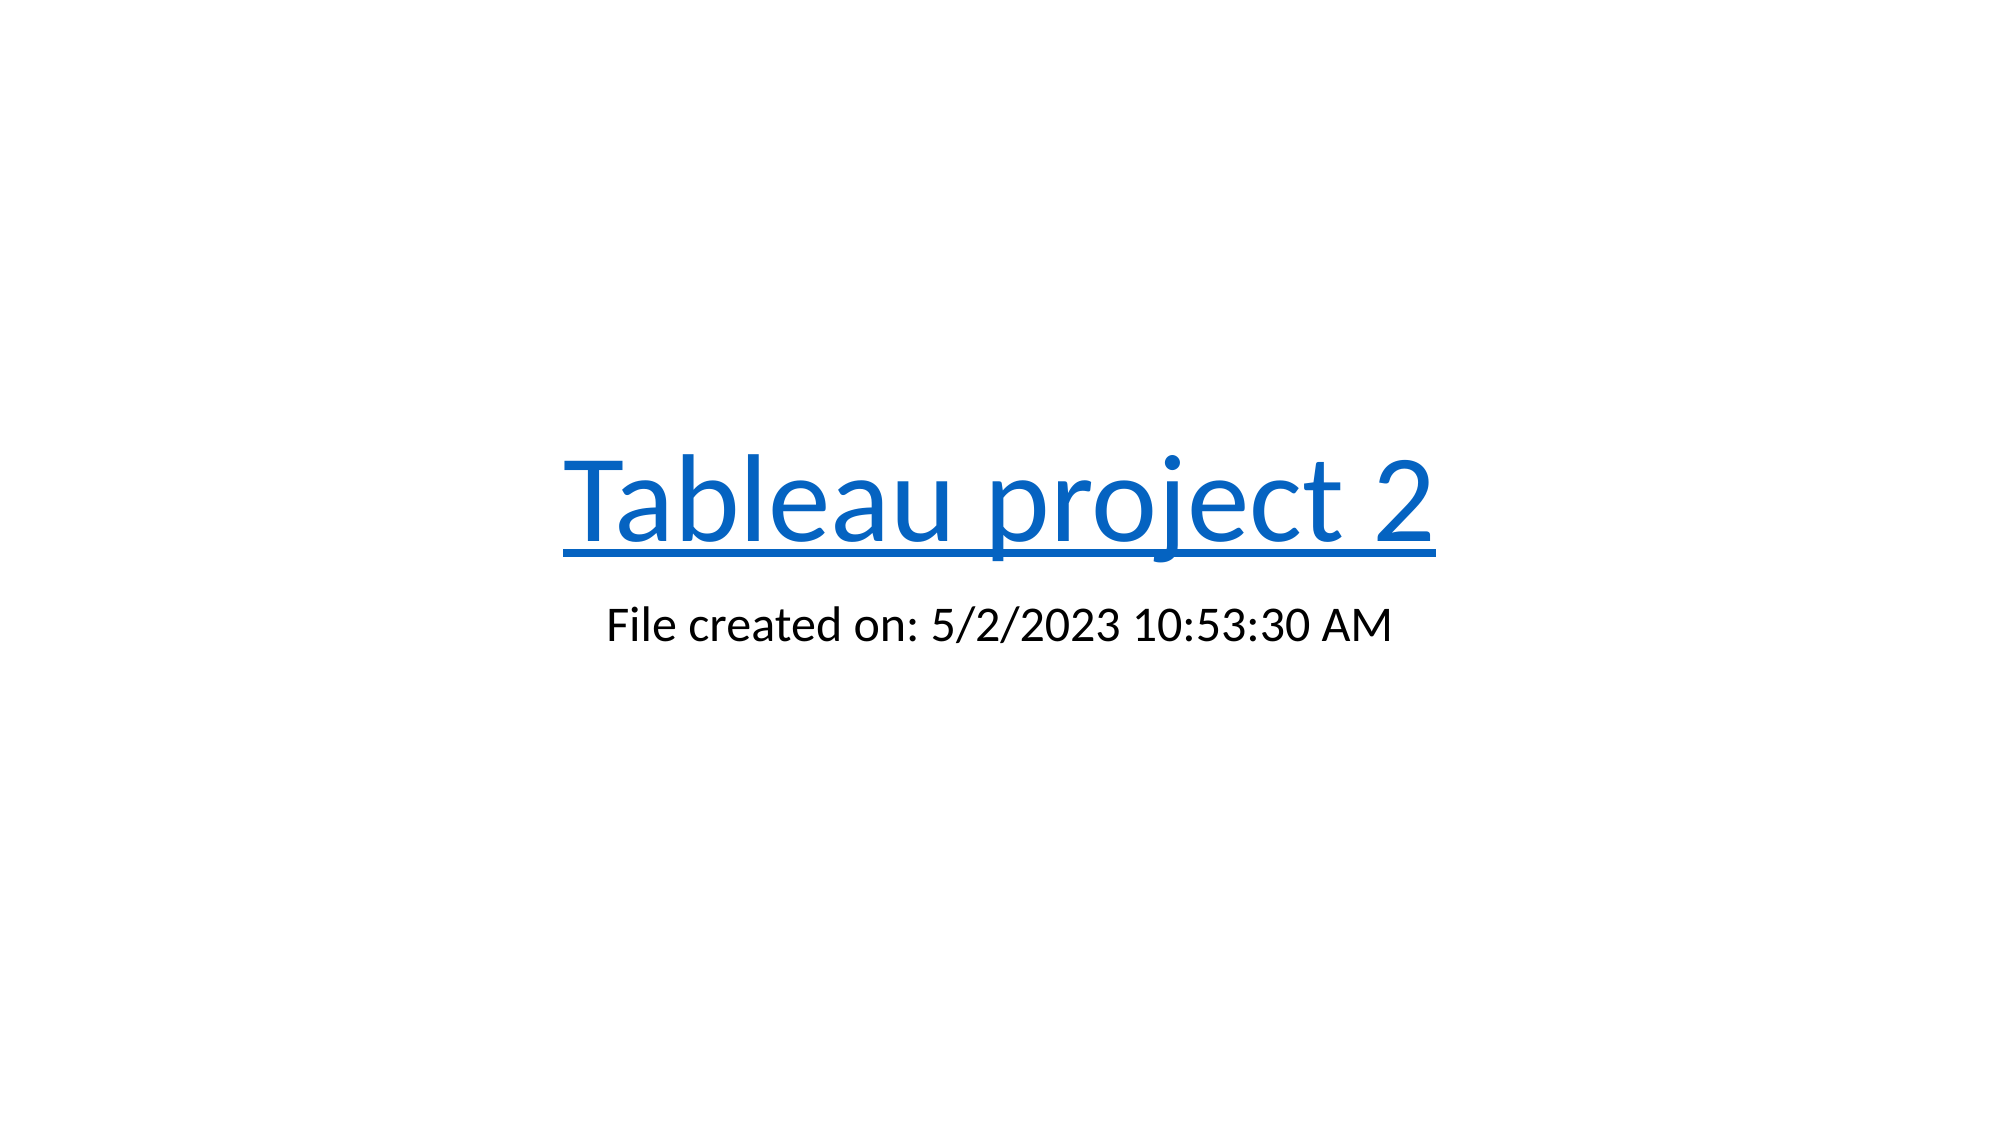

# Tableau project 2
File created on: 5/2/2023 10:53:30 AM